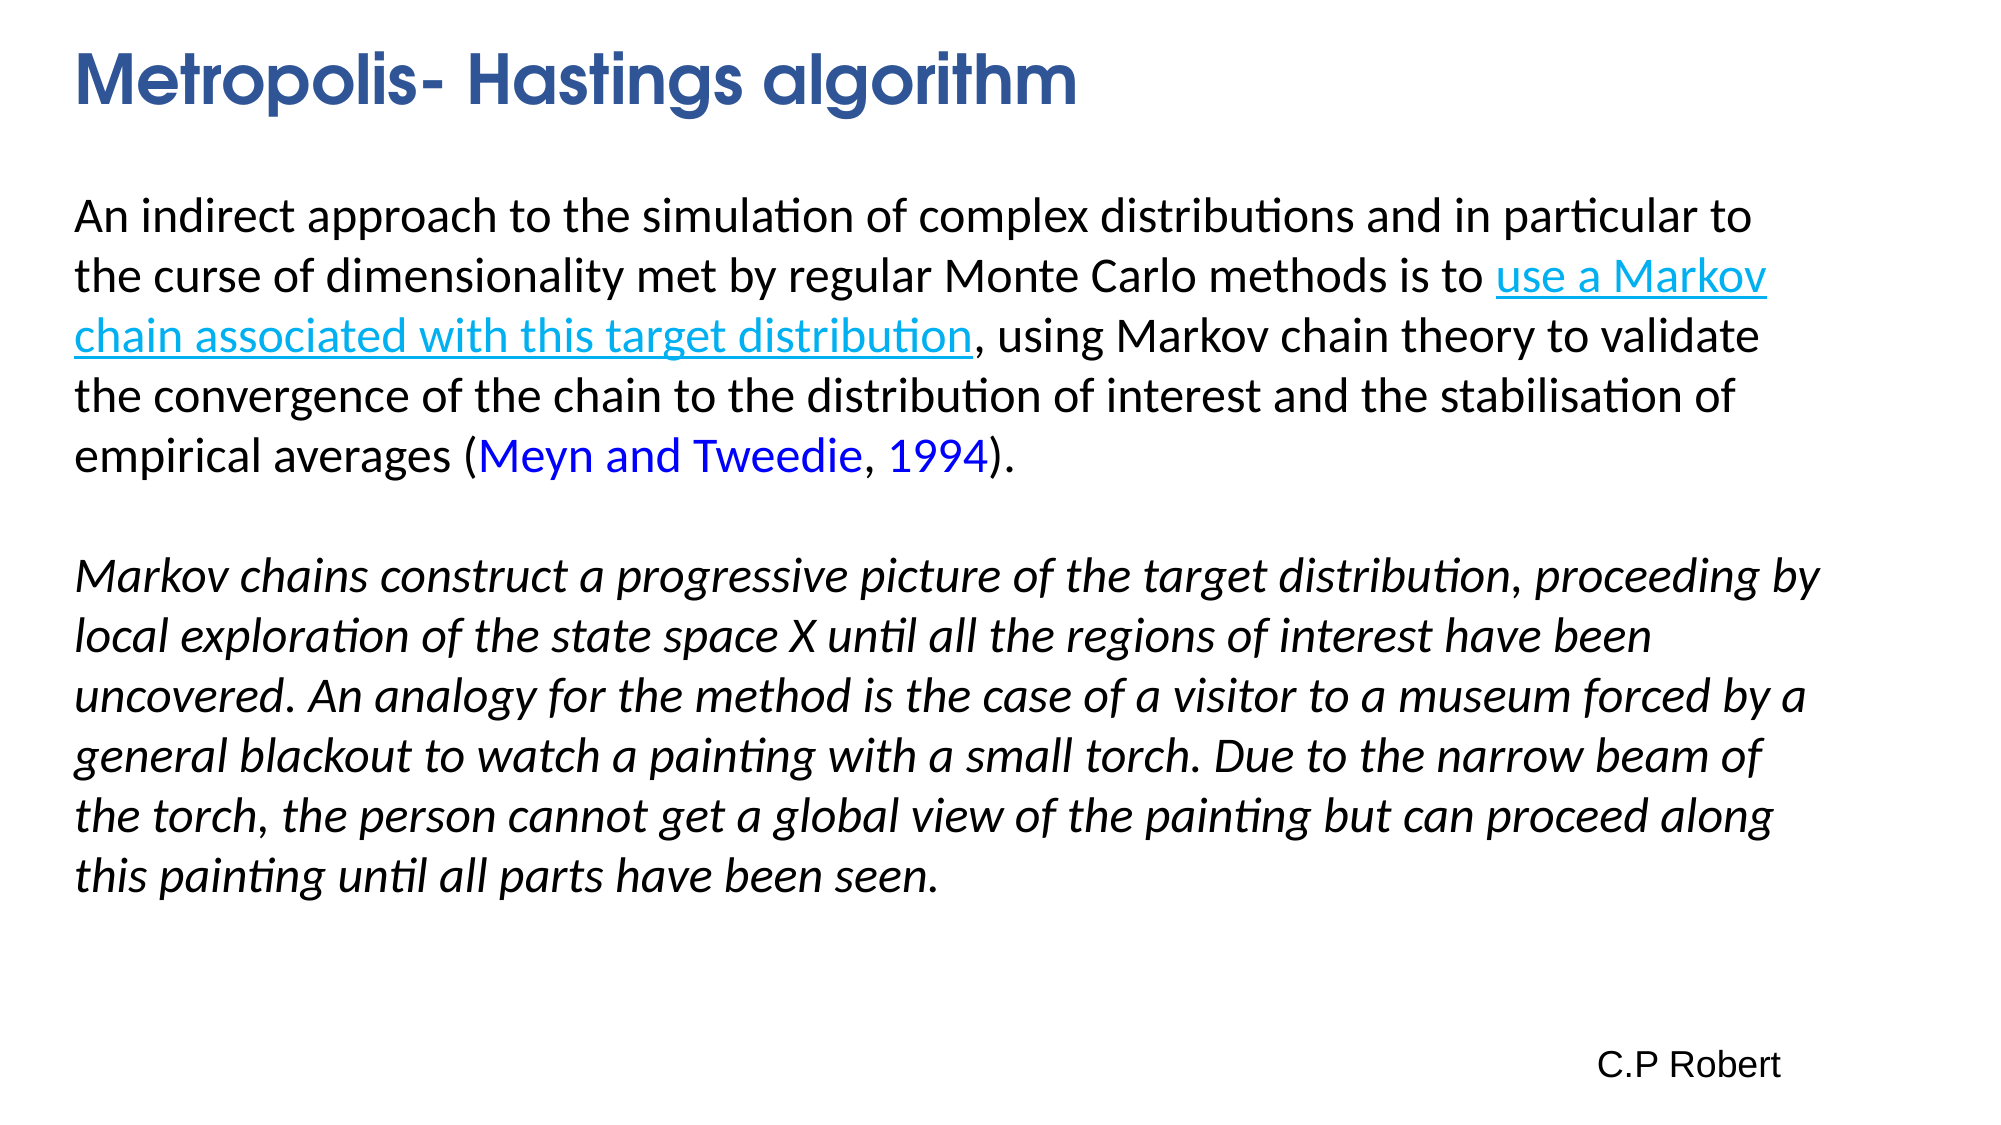

Metropolis- Hastings algorithm
An indirect approach to the simulation of complex distributions and in particular to the curse of dimensionality met by regular Monte Carlo methods is to use a Markov chain associated with this target distribution, using Markov chain theory to validate the convergence of the chain to the distribution of interest and the stabilisation of empirical averages (Meyn and Tweedie, 1994).

Markov chains construct a progressive picture of the target distribution, proceeding by local exploration of the state space X until all the regions of interest have been uncovered. An analogy for the method is the case of a visitor to a museum forced by a general blackout to watch a painting with a small torch. Due to the narrow beam of the torch, the person cannot get a global view of the painting but can proceed along this painting until all parts have been seen.
C.P Robert